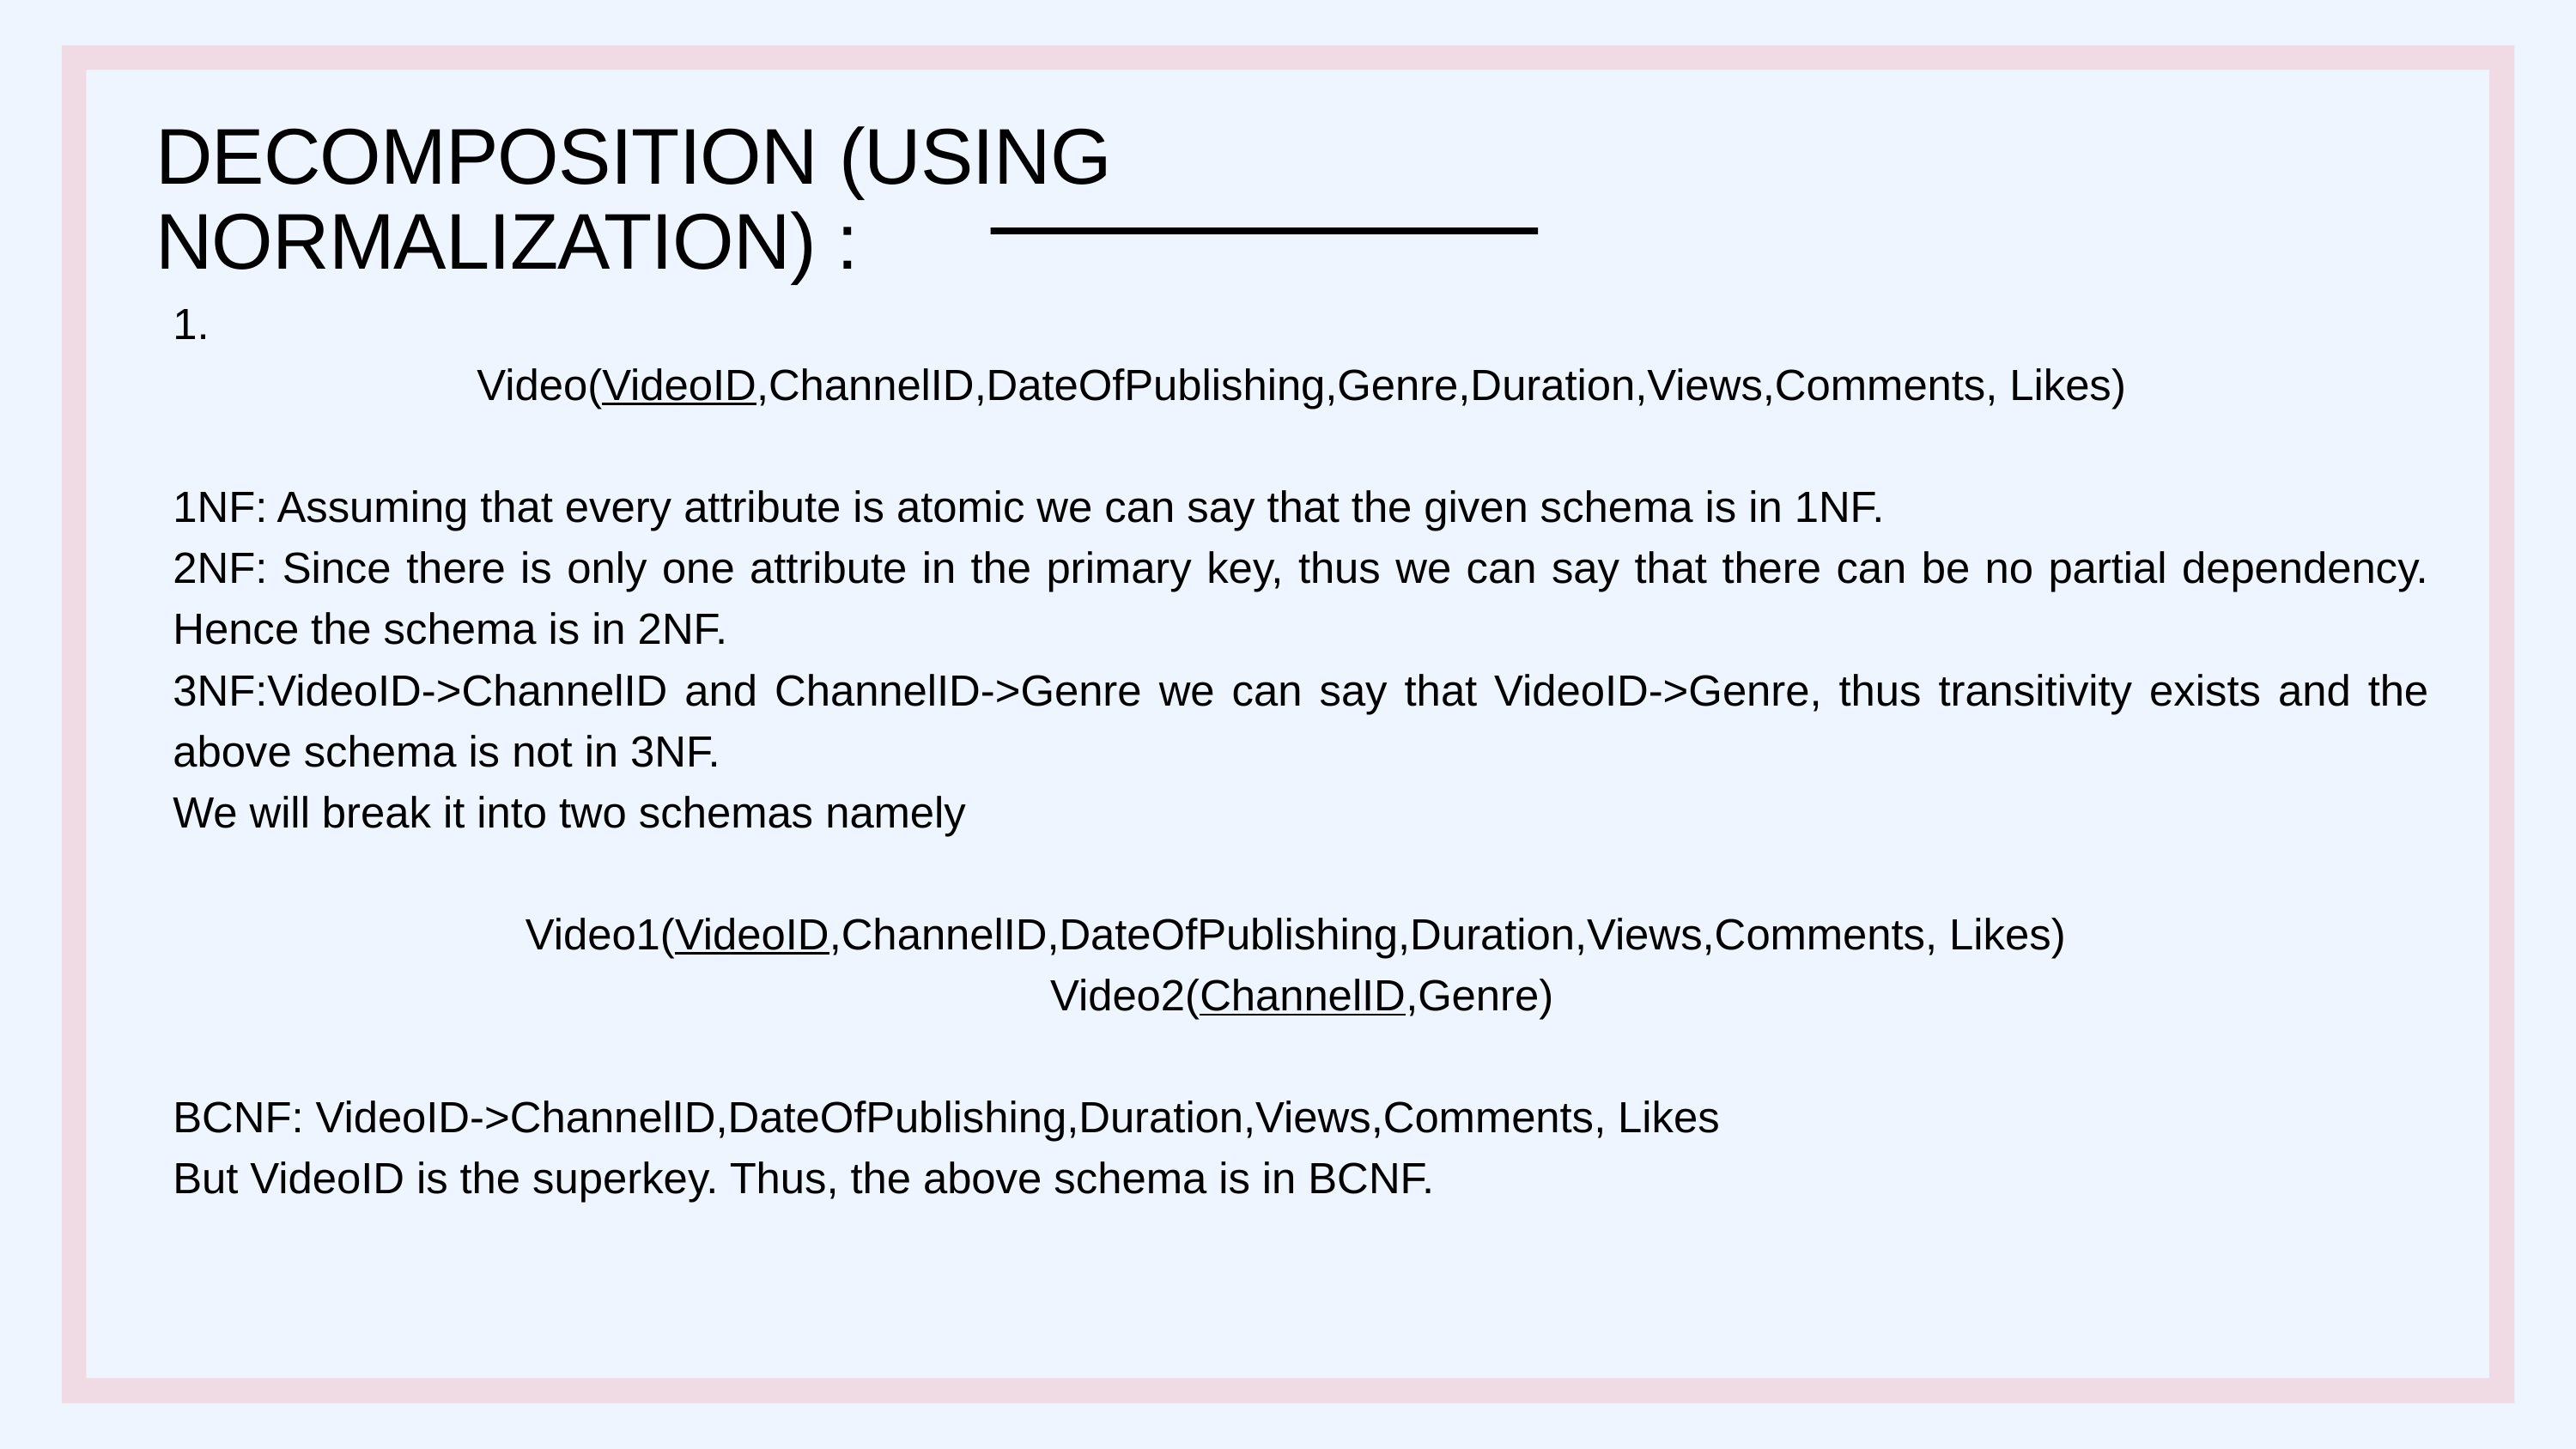

DECOMPOSITION (USING NORMALIZATION) :

1.
Video(VideoID,ChannelID,DateOfPublishing,Genre,Duration,Views,Comments, Likes)

1NF: Assuming that every attribute is atomic we can say that the given schema is in 1NF.
2NF: Since there is only one attribute in the primary key, thus we can say that there can be no partial dependency. Hence the schema is in 2NF.
3NF:VideoID->ChannelID and ChannelID->Genre we can say that VideoID->Genre, thus transitivity exists and the above schema is not in 3NF.
We will break it into two schemas namely

Video1(VideoID,ChannelID,DateOfPublishing,Duration,Views,Comments, Likes)
Video2(ChannelID,Genre)

BCNF: VideoID->ChannelID,DateOfPublishing,Duration,Views,Comments, Likes
But VideoID is the superkey. Thus, the above schema is in BCNF.